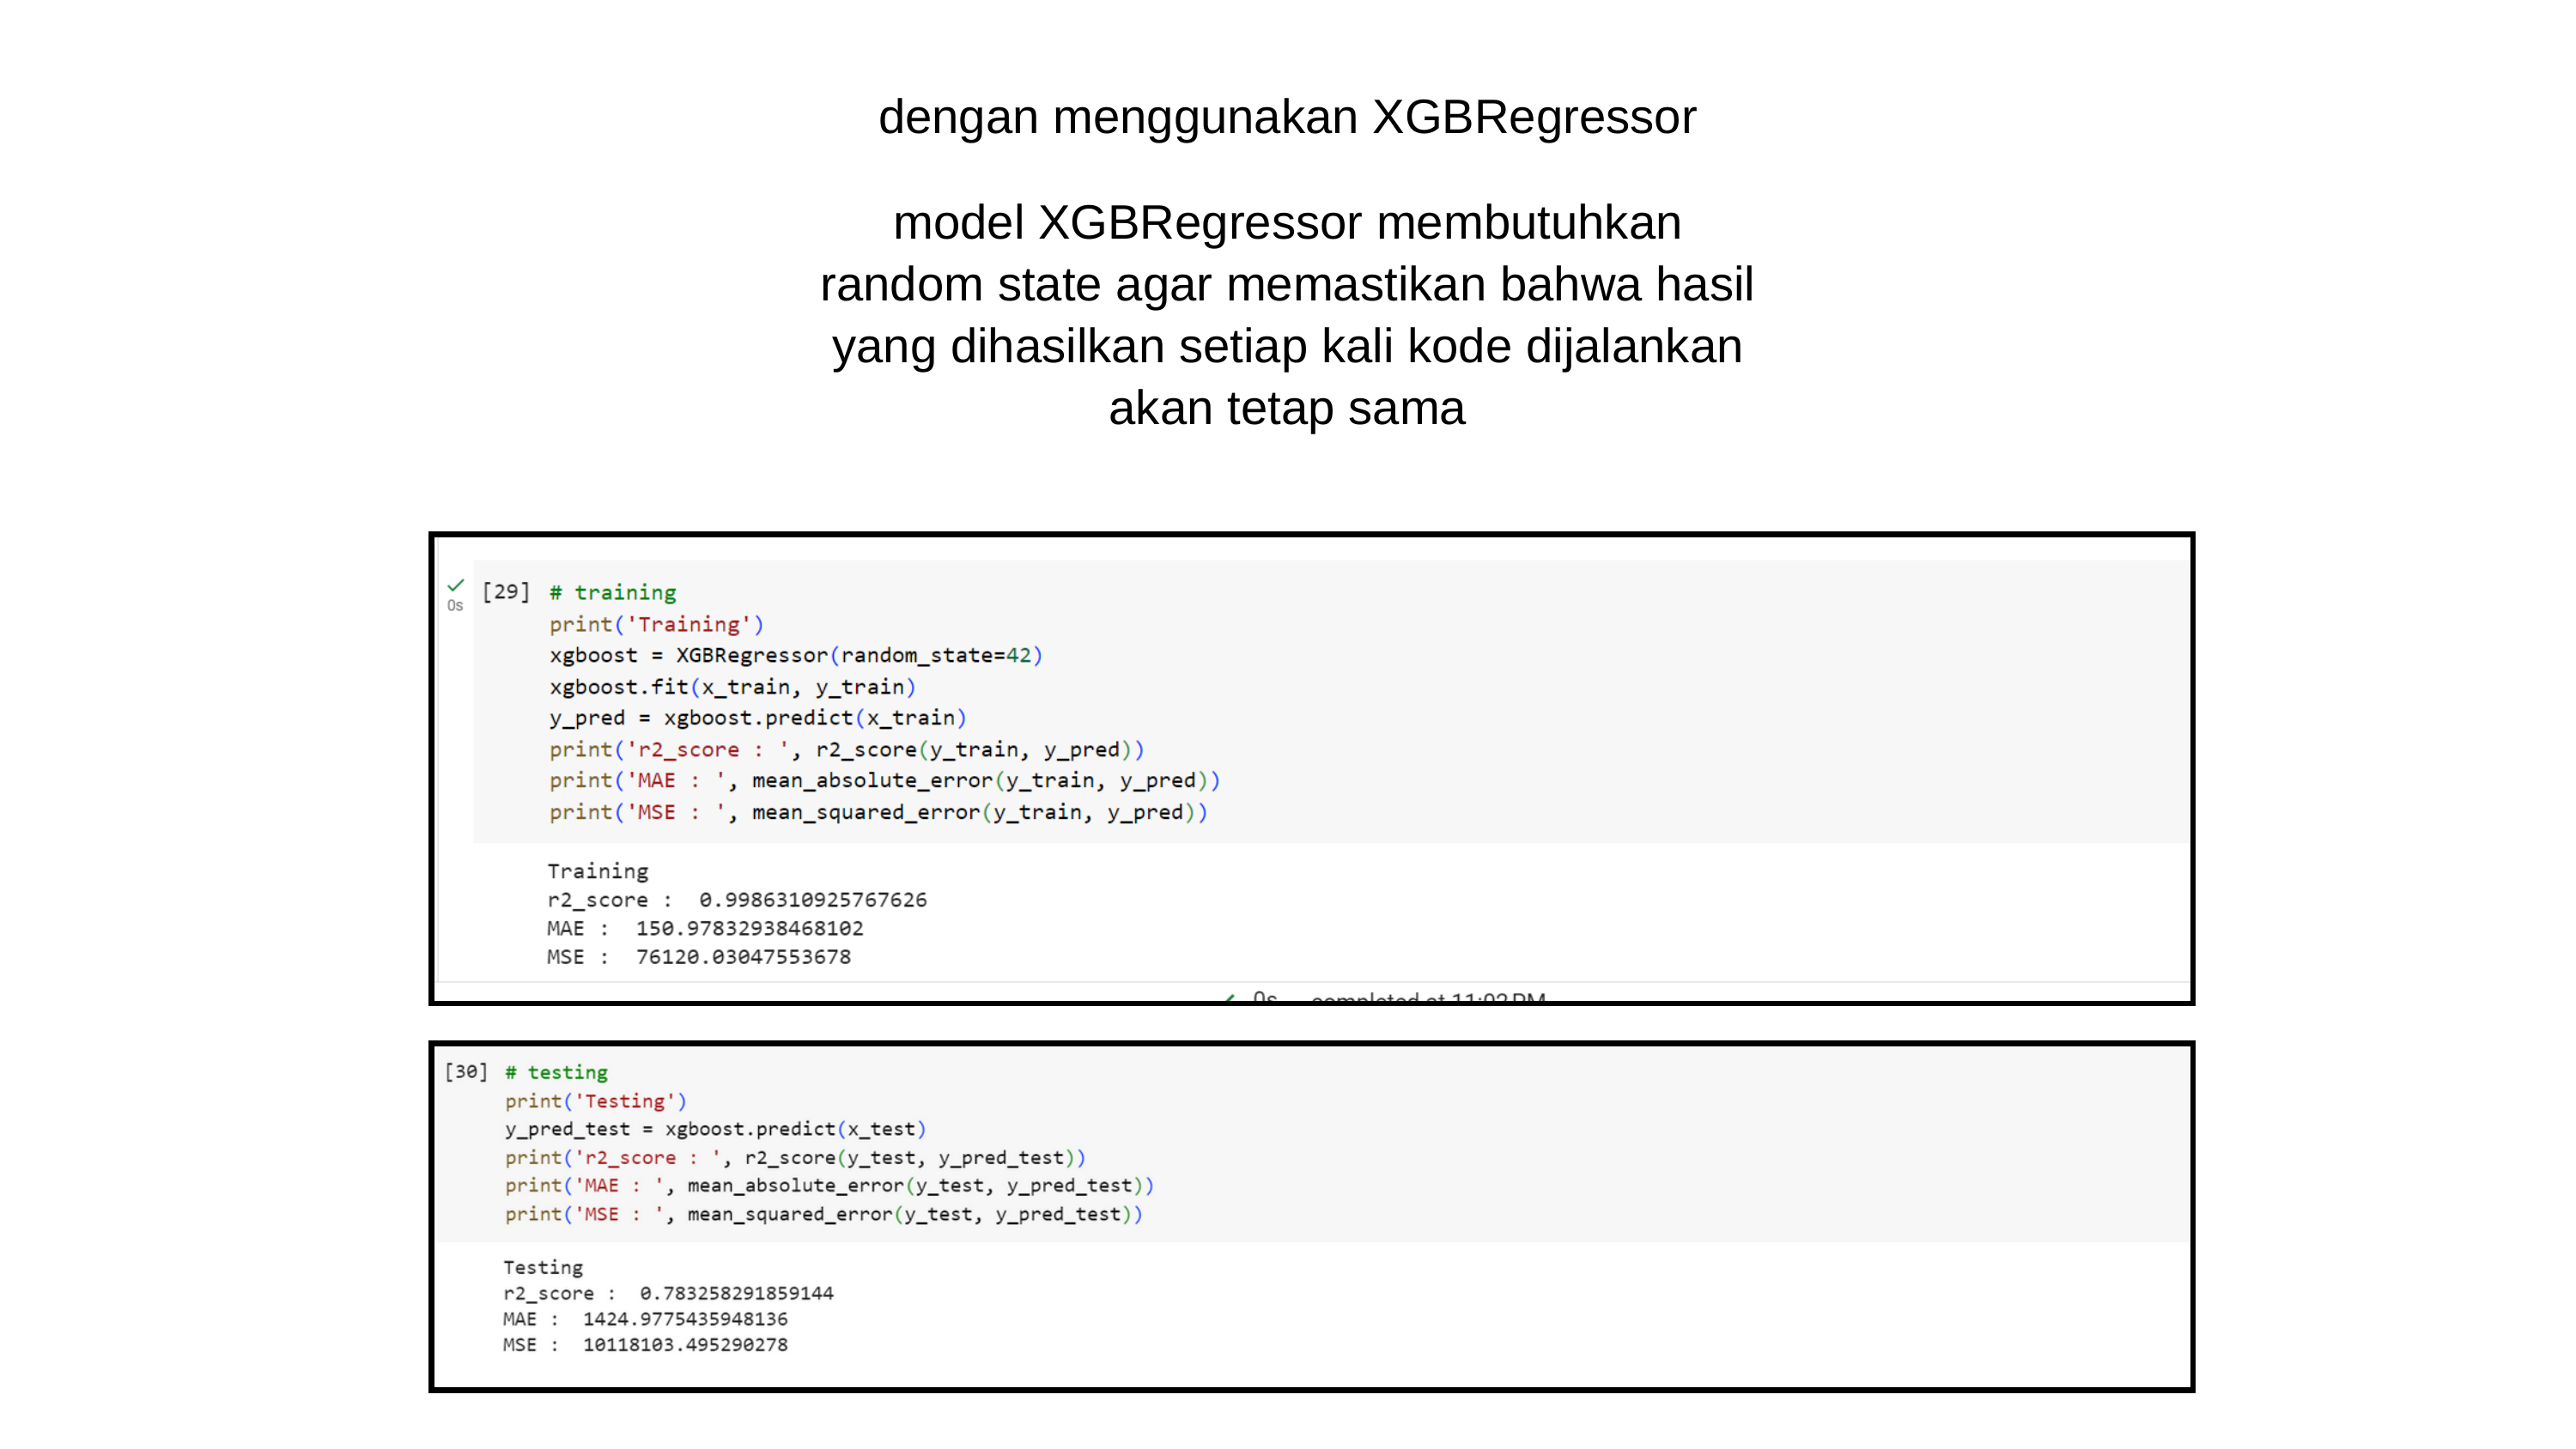

dengan menggunakan XGBRegressor
model XGBRegressor membutuhkan
random state agar memastikan bahwa hasil yang dihasilkan setiap kali kode dijalankan akan tetap sama